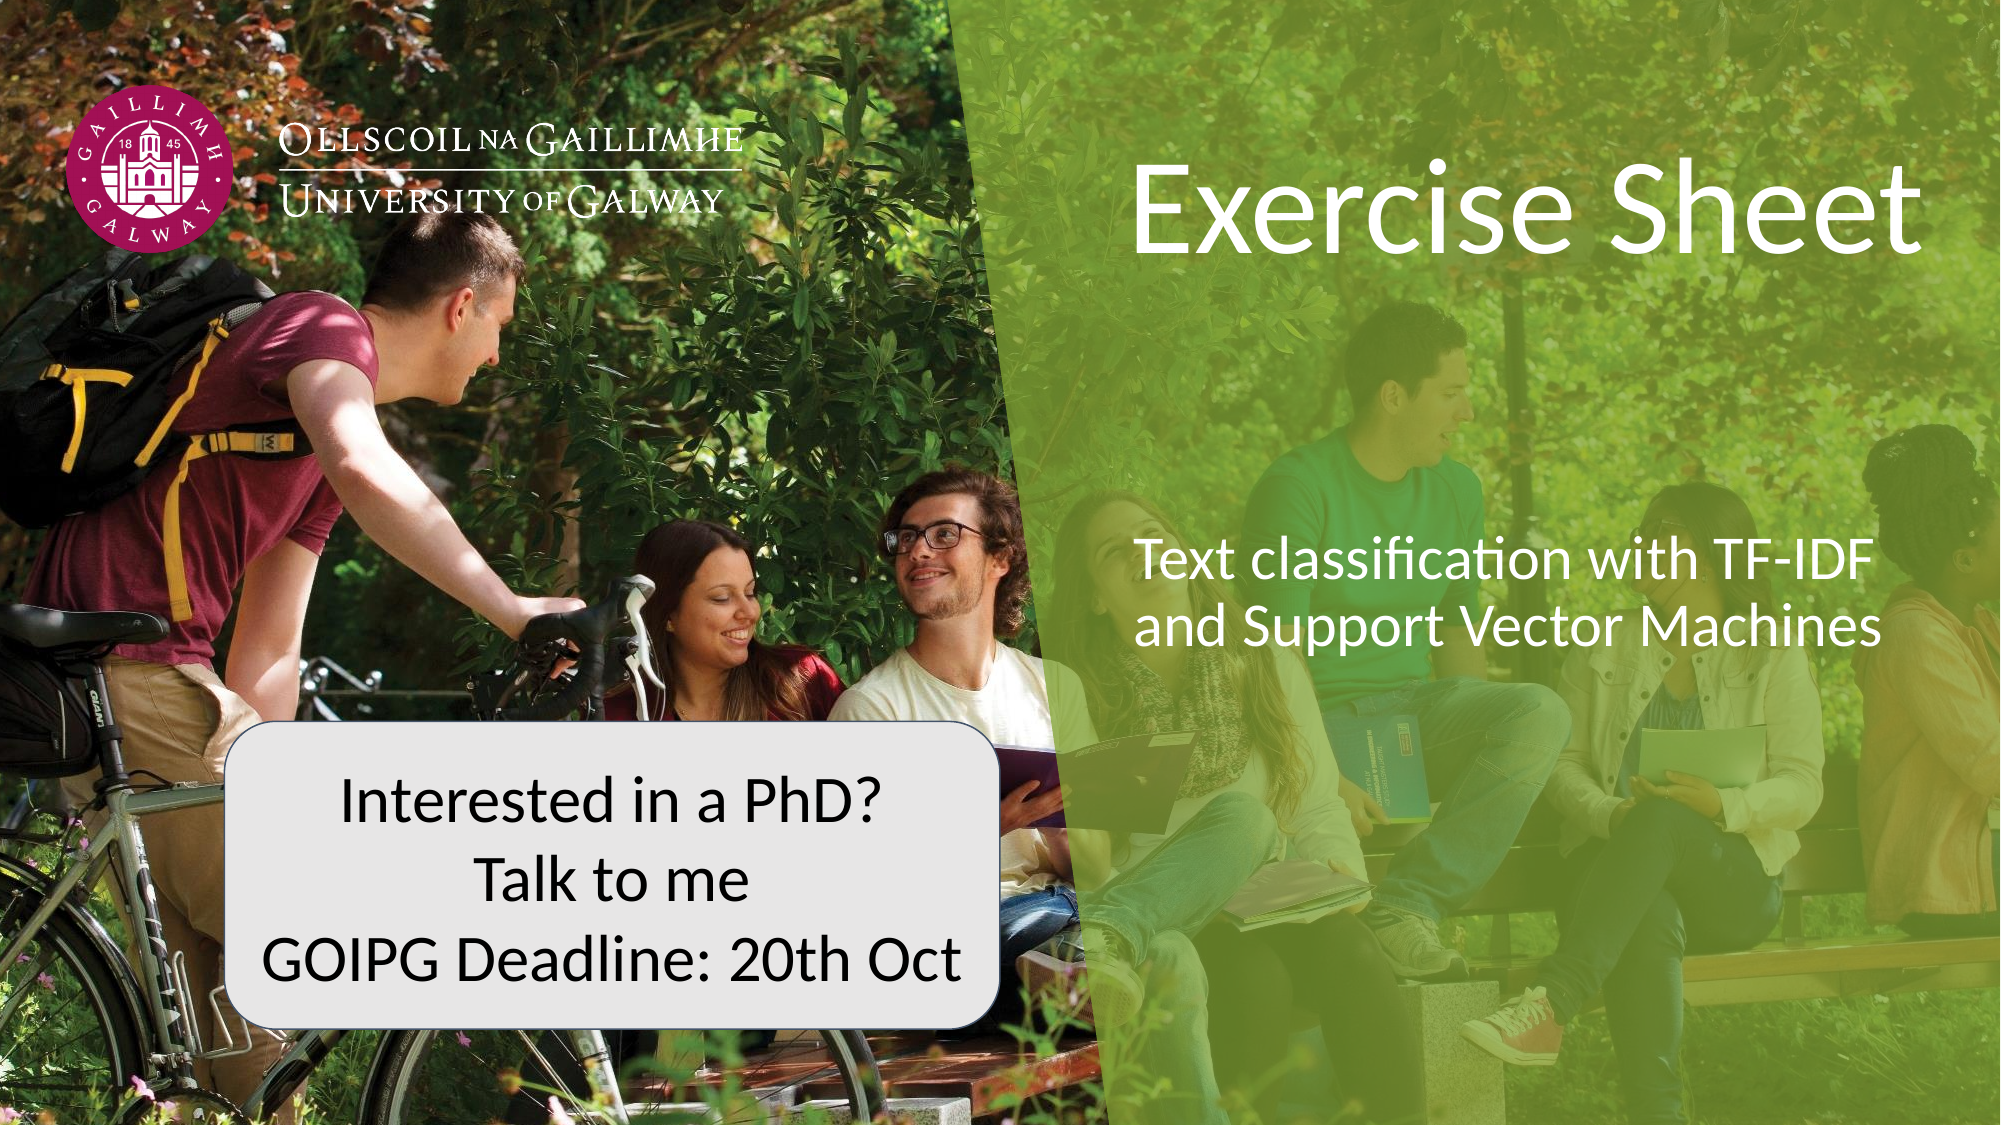

# Exercise Sheet
Text classification with TF-IDF and Support Vector Machines
Interested in a PhD?
Talk to me
GOIPG Deadline: 20th Oct